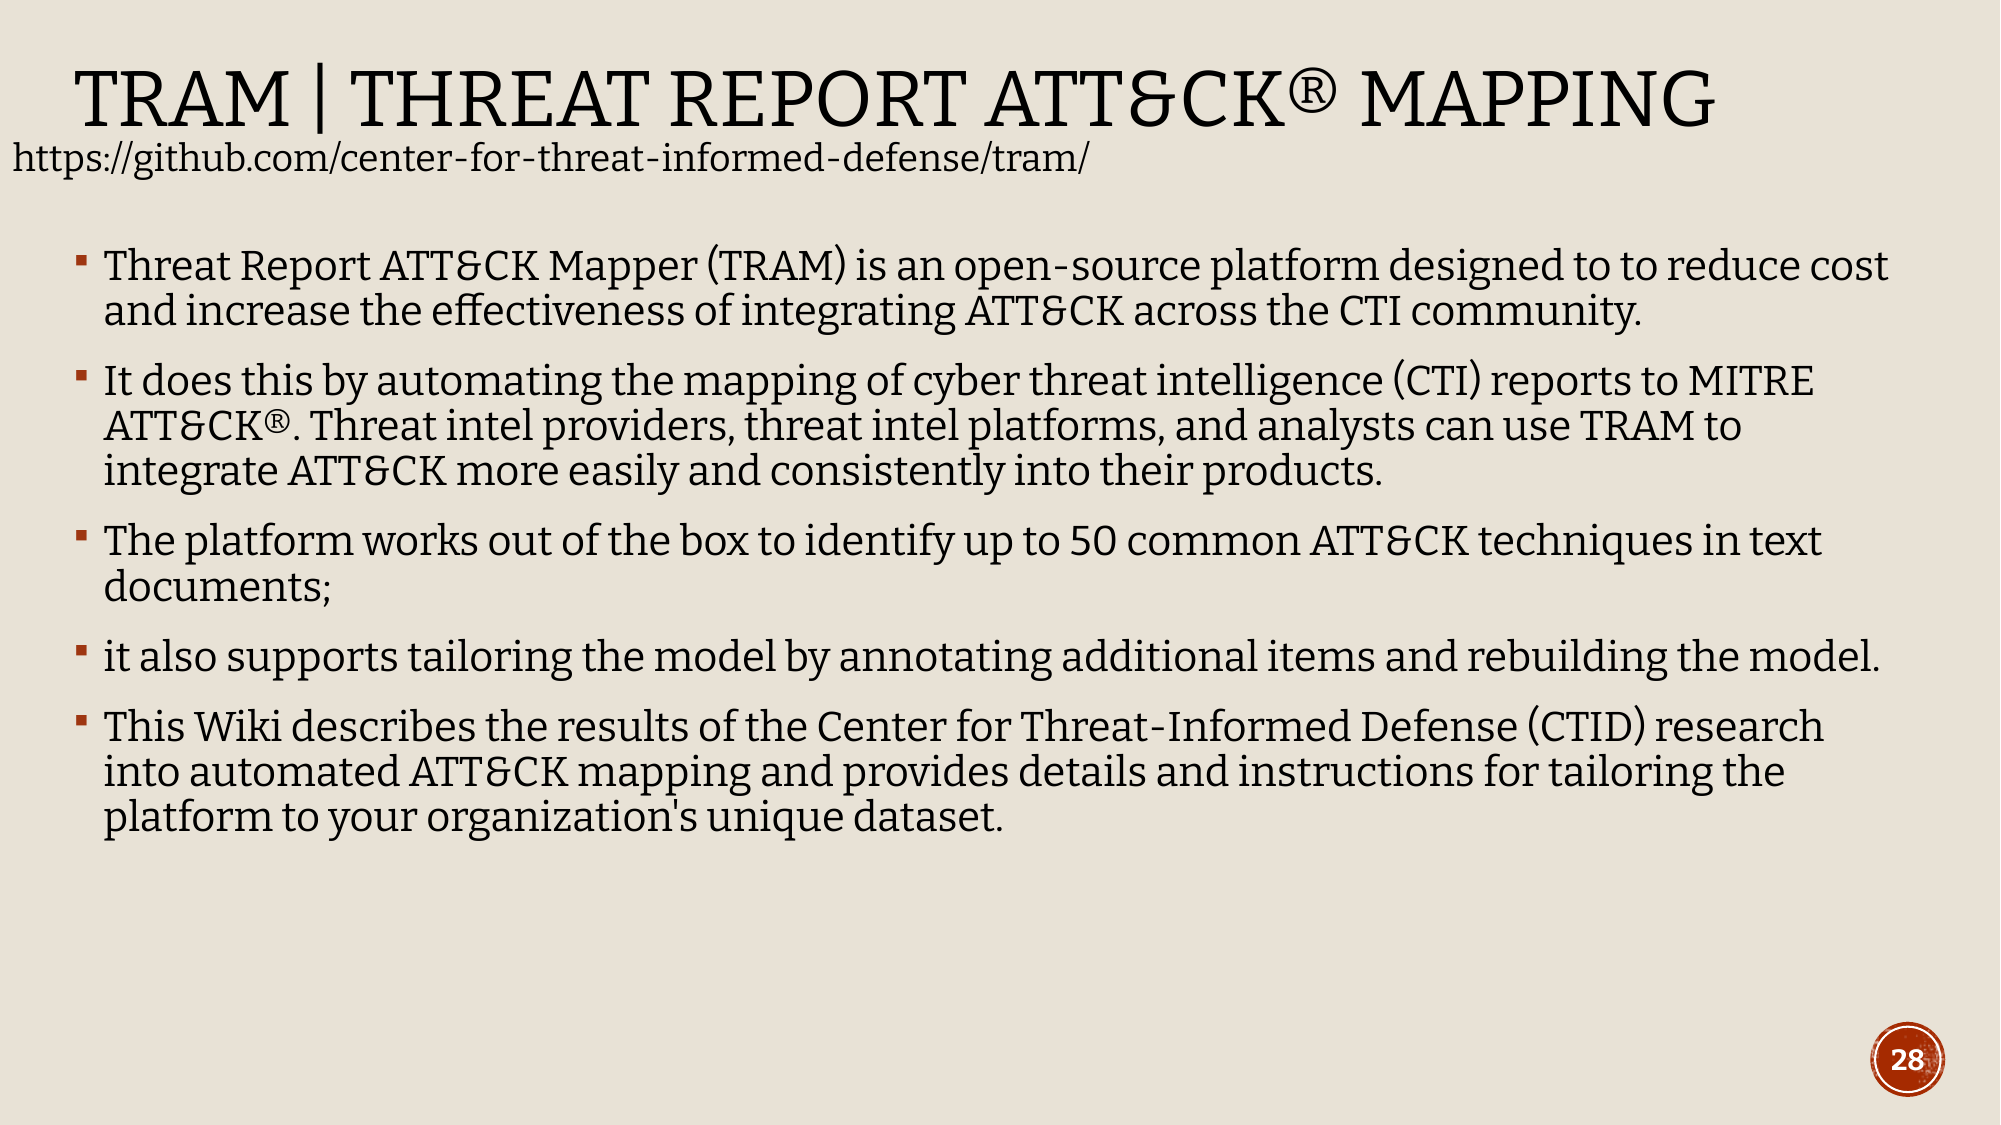

# TRAM | Threat Report ATT&CK® Mapping
https://github.com/center-for-threat-informed-defense/tram/
Threat Report ATT&CK Mapper (TRAM) is an open-source platform designed to to reduce cost and increase the effectiveness of integrating ATT&CK across the CTI community.
It does this by automating the mapping of cyber threat intelligence (CTI) reports to MITRE ATT&CK®. Threat intel providers, threat intel platforms, and analysts can use TRAM to integrate ATT&CK more easily and consistently into their products.
The platform works out of the box to identify up to 50 common ATT&CK techniques in text documents;
it also supports tailoring the model by annotating additional items and rebuilding the model.
This Wiki describes the results of the Center for Threat-Informed Defense (CTID) research into automated ATT&CK mapping and provides details and instructions for tailoring the platform to your organization's unique dataset.
28